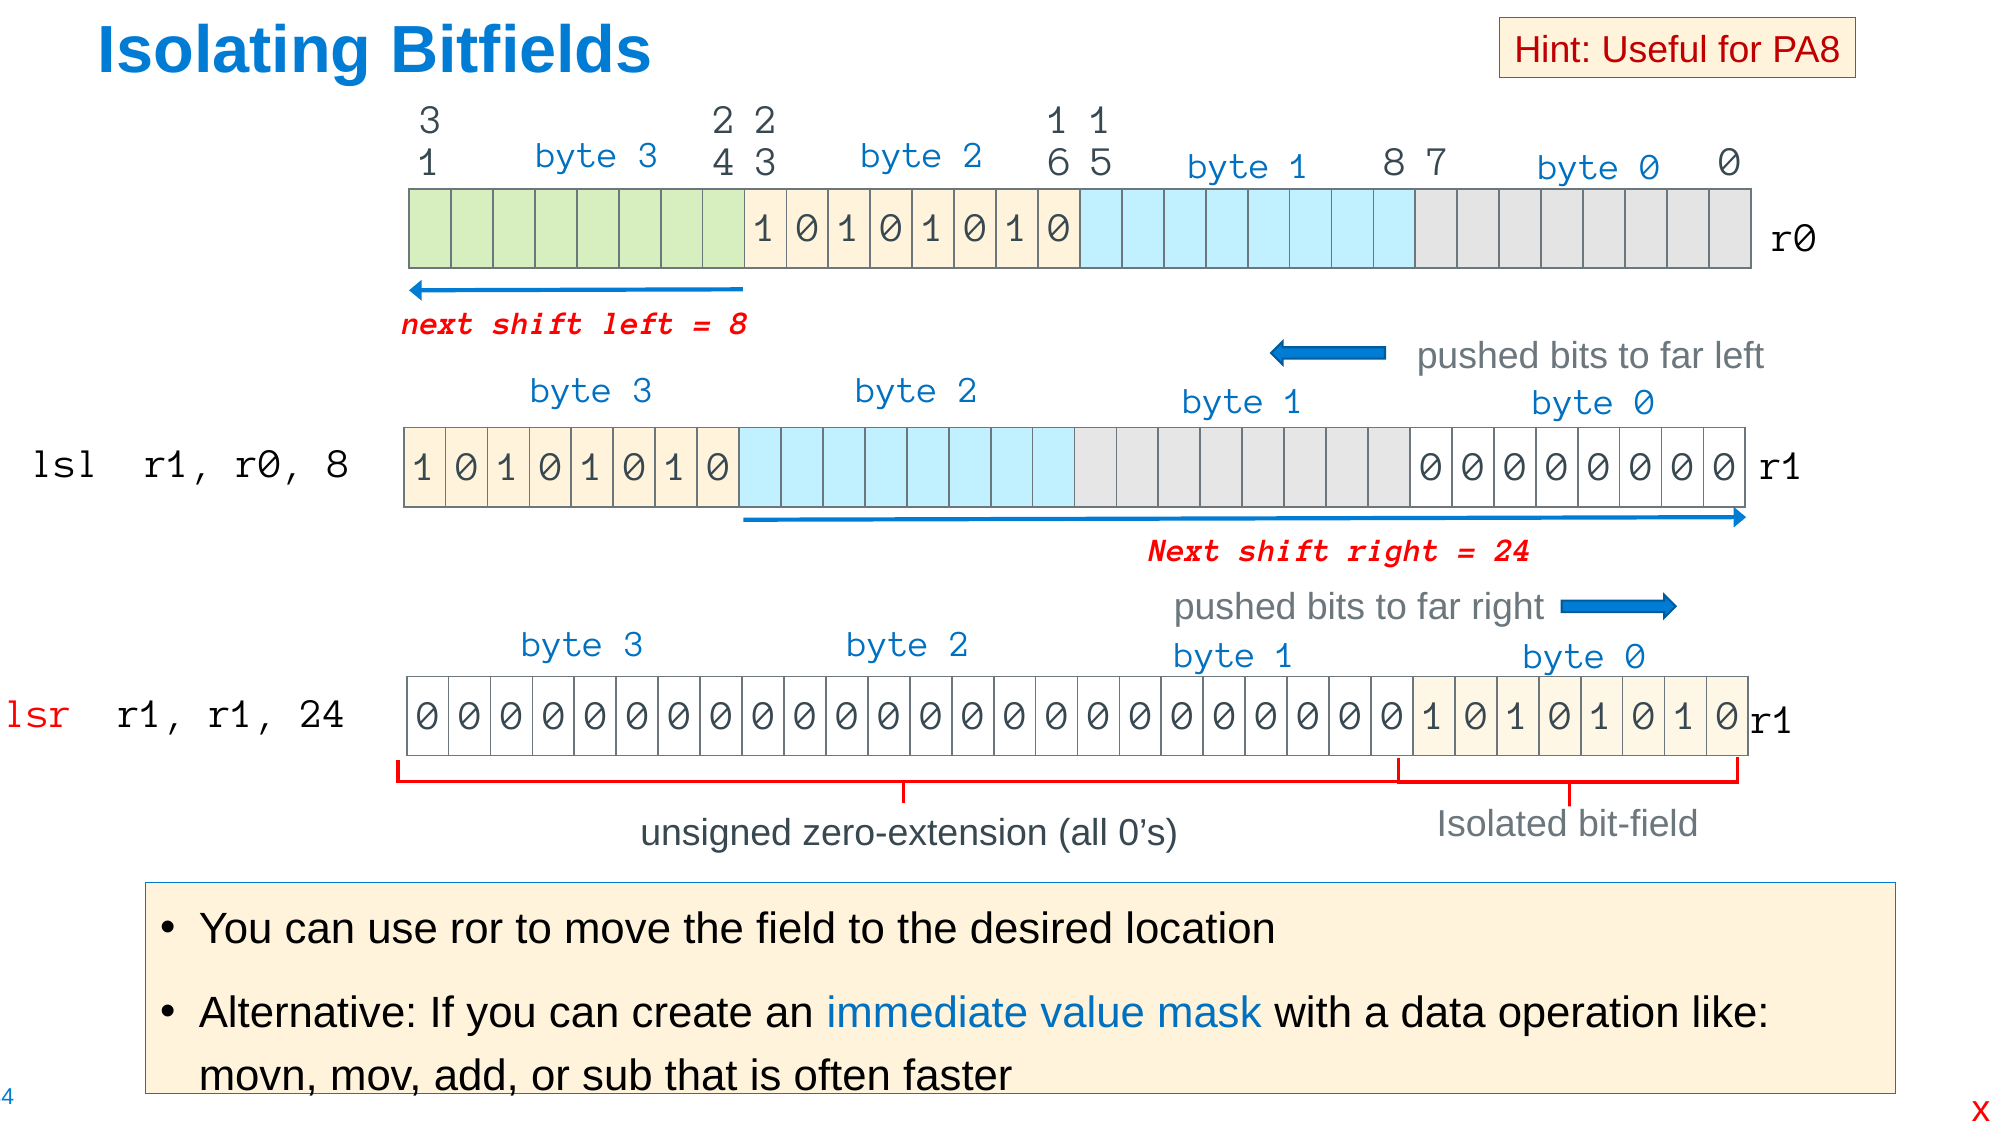

Hint: Useful for PA8
# Isolating Bitfields
| 31 |  |  |  |  |  |  | 24 | 23 |  |  |  |  |  |  | 16 | 15 |  |  |  |  |  |  | 8 | 7 |  |  |  |  |  |  | 0 |
| --- | --- | --- | --- | --- | --- | --- | --- | --- | --- | --- | --- | --- | --- | --- | --- | --- | --- | --- | --- | --- | --- | --- | --- | --- | --- | --- | --- | --- | --- | --- | --- |
|  |  |  |  |  |  |  |  | 1 | 0 | 1 | 0 | 1 | 0 | 1 | 0 |  |  |  |  |  |  |  |  |  |  |  |  |  |  |  |  |
byte 3
byte 2
byte 1
byte 0
r0
next shift left = 8
pushed bits to far left

byte 3
byte 2
byte 1
byte 0
r1
Next shift right = 24
lsl  r1, r0, 8
| 1 | 0 | 1 | 0 | 1 | 0 | 1 | 0 |  |  |  |  |  |  |  |  |  |  |  |  |  |  |  |  | 0 | 0 | 0 | 0 | 0 | 0 | 0 | 0 |
| --- | --- | --- | --- | --- | --- | --- | --- | --- | --- | --- | --- | --- | --- | --- | --- | --- | --- | --- | --- | --- | --- | --- | --- | --- | --- | --- | --- | --- | --- | --- | --- |
pushed bits to far right

byte 3
byte 2
byte 1
byte 0
r1

lsr  r1, r1, 24
Isolated bit-field
unsigned zero-extension (all 0’s)
| 0 | 0 | 0 | 0 | 0 | 0 | 0 | 0 | 0 | 0 | 0 | 0 | 0 | 0 | 0 | 0 | 0 | 0 | 0 | 0 | 0 | 0 | 0 | 0 | 1 | 0 | 1 | 0 | 1 | 0 | 1 | 0 |
| --- | --- | --- | --- | --- | --- | --- | --- | --- | --- | --- | --- | --- | --- | --- | --- | --- | --- | --- | --- | --- | --- | --- | --- | --- | --- | --- | --- | --- | --- | --- | --- |
You can use ror to move the field to the desired location
Alternative: If you can create an immediate value mask with a data operation like: movn, mov, add, or sub that is often faster
x